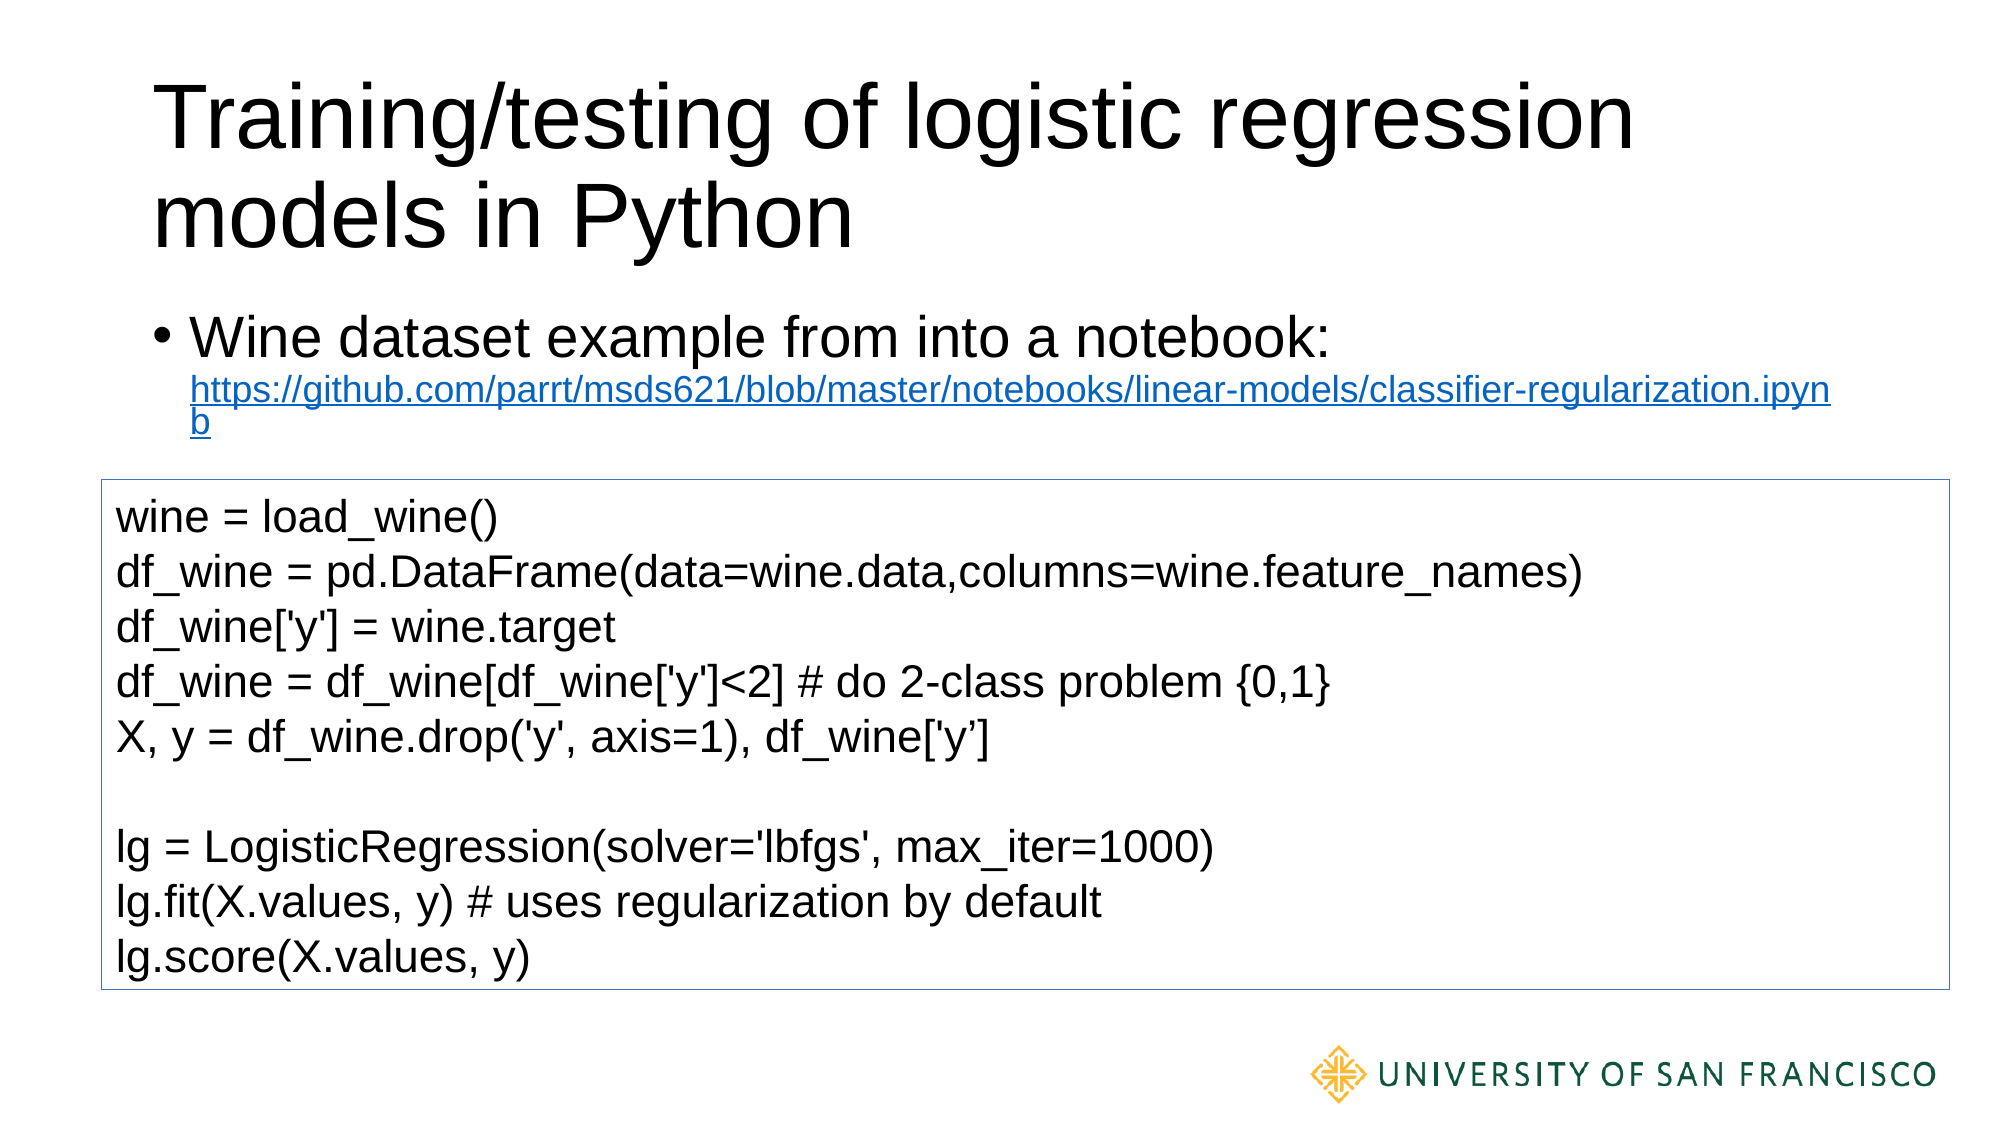

# Training/testing of logistic regression models in Python
Wine dataset example from into a notebook:
https://github.com/parrt/msds621/blob/master/notebooks/linear-models/classifier-regularization.ipynb
wine = load_wine()
df_wine = pd.DataFrame(data=wine.data,columns=wine.feature_names)
df_wine['y'] = wine.target
df_wine = df_wine[df_wine['y']<2] # do 2-class problem {0,1}
X, y = df_wine.drop('y', axis=1), df_wine['y’]

lg = LogisticRegression(solver='lbfgs', max_iter=1000)
lg.fit(X.values, y) # uses regularization by default
lg.score(X.values, y)